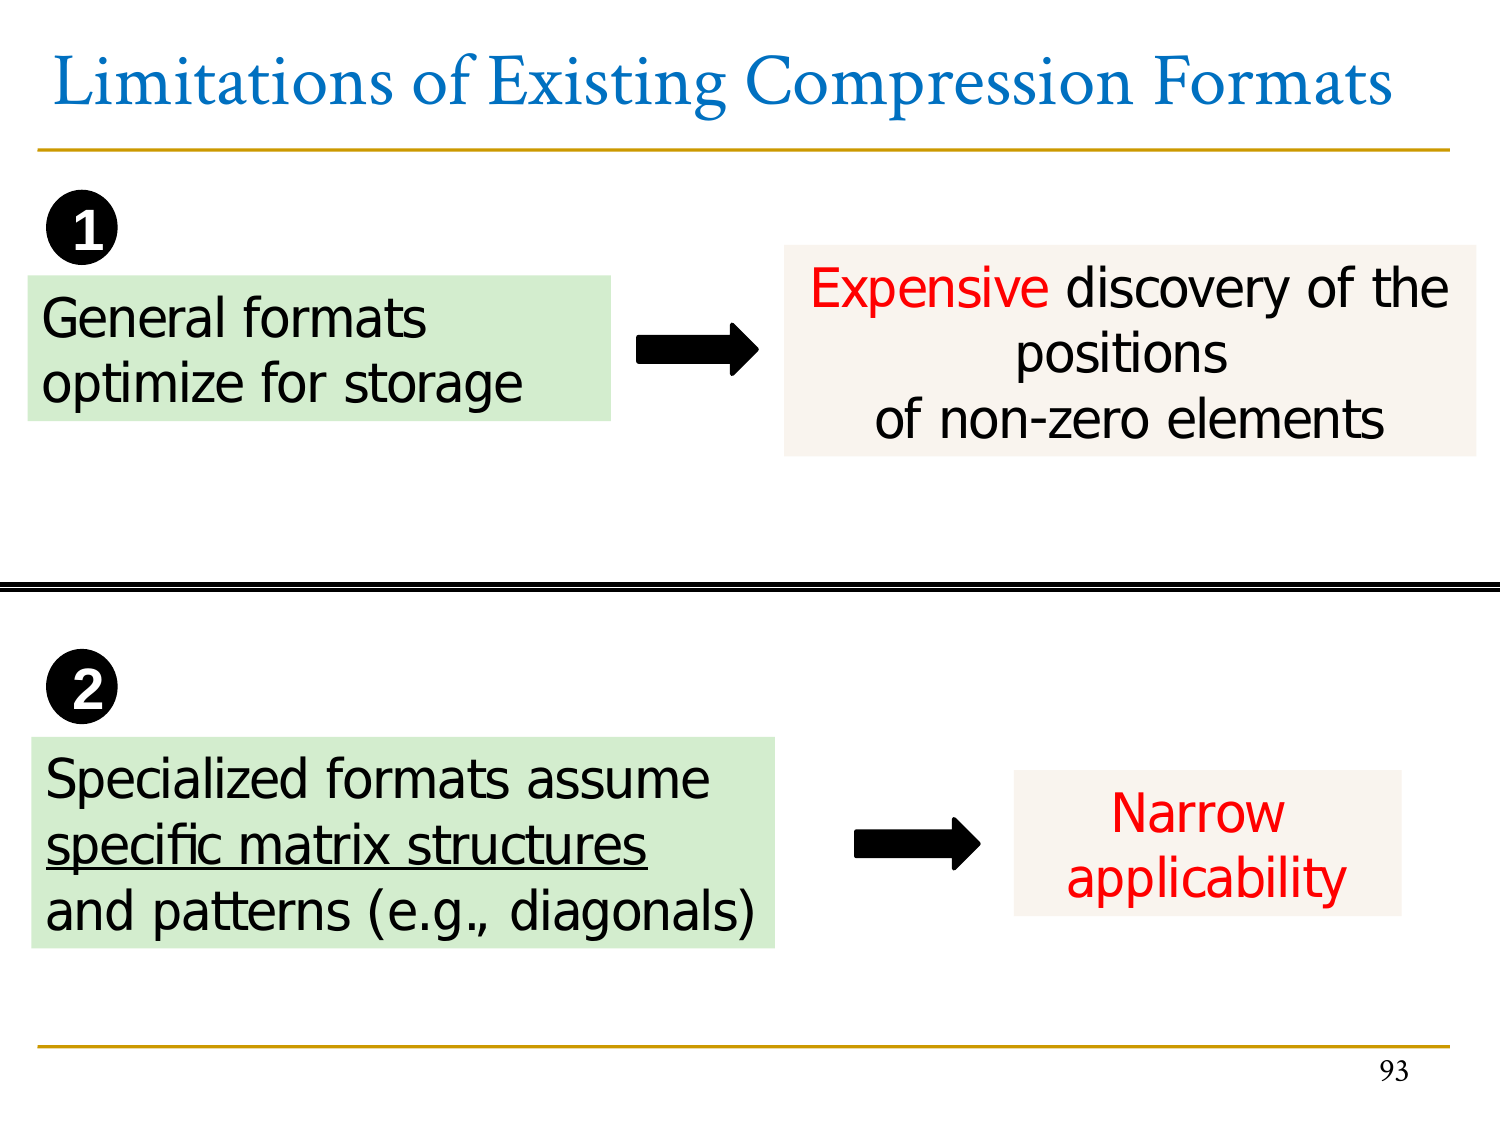

# Limitations of Existing Compression Formats
1
Expensive discovery of the positions
of non-zero elements
General formats optimize for storage

2
Specialized formats assume
specific matrix structures
and patterns (e.g., diagonals)
Narrow
applicability

93